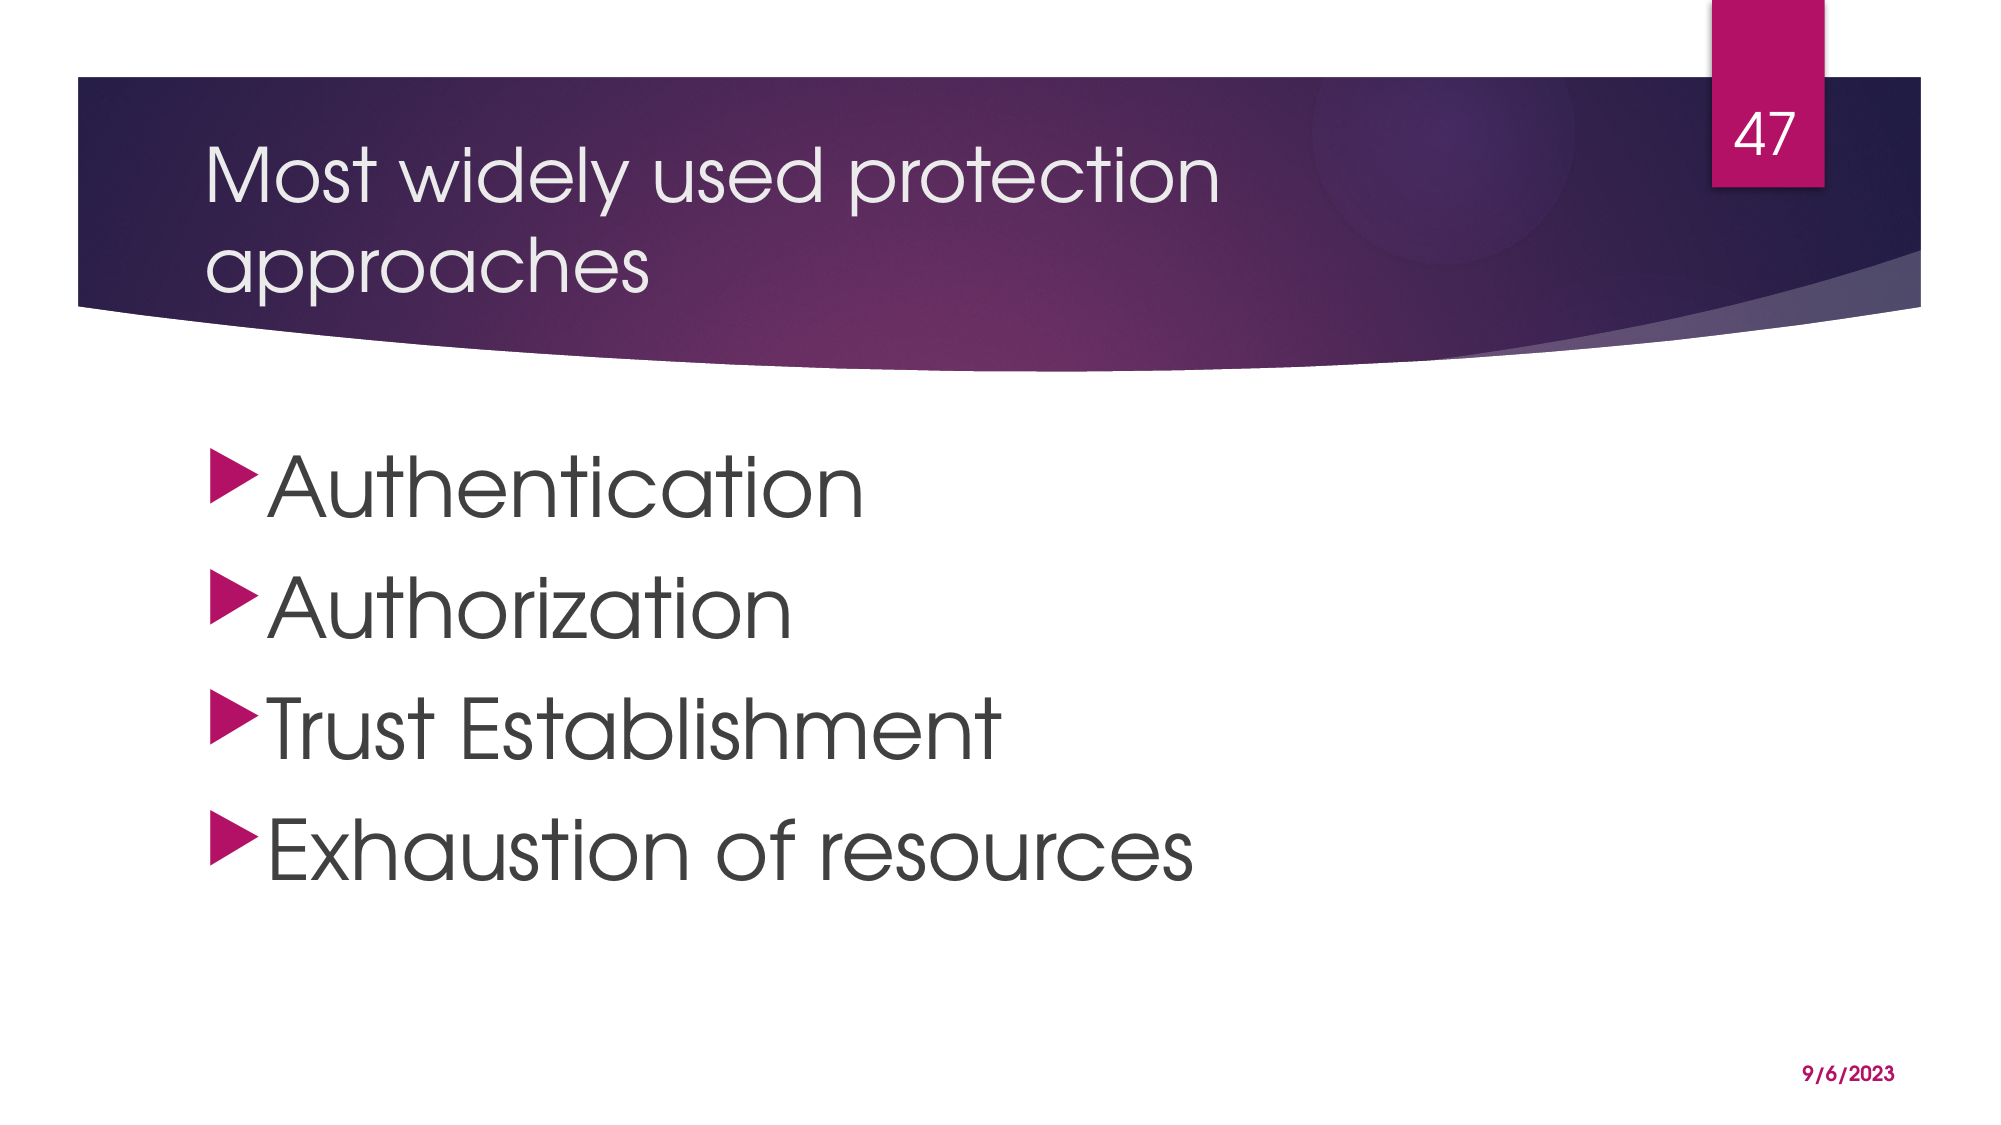

47
# Most widely used protection approaches
Authentication
Authorization
Trust Establishment
Exhaustion of resources
9/6/2023